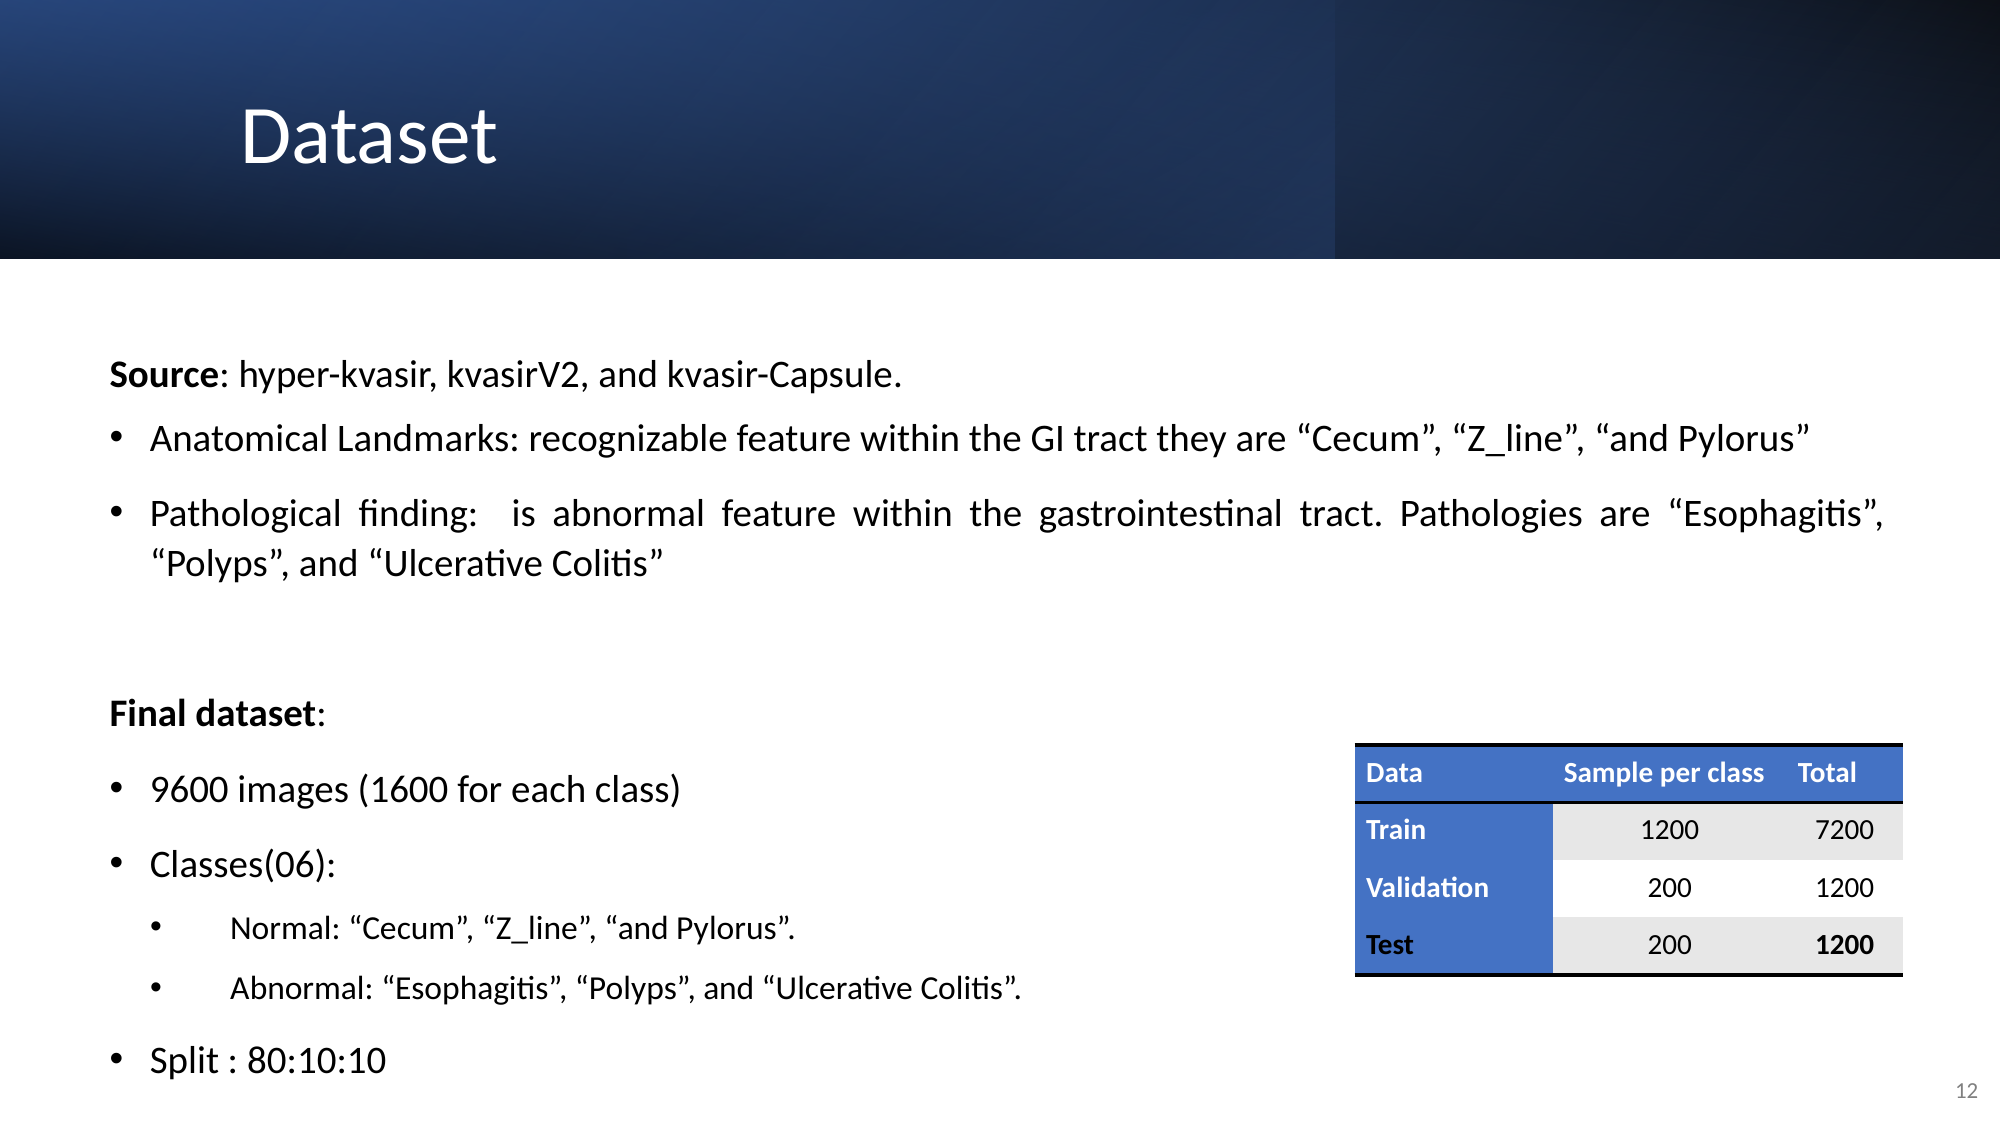

# Dataset
Source: hyper-kvasir, kvasirV2, and kvasir-Capsule.
Anatomical Landmarks: recognizable feature within the GI tract they are “Cecum”, “Z_line”, “and Pylorus”
Pathological finding:  is abnormal feature within the gastrointestinal tract. Pathologies are “Esophagitis”, “Polyps”, and “Ulcerative Colitis”

Final dataset:
9600 images (1600 for each class)
Classes(06):
Normal: “Cecum”, “Z_line”, “and Pylorus”.
Abnormal: “Esophagitis”, “Polyps”, and “Ulcerative Colitis”.
Split : 80:10:10
| Data | Sample per class | Total |
| --- | --- | --- |
| Train | 1200 | 7200 |
| Validation | 200 | 1200 |
| Test | 200 | 1200 |
12